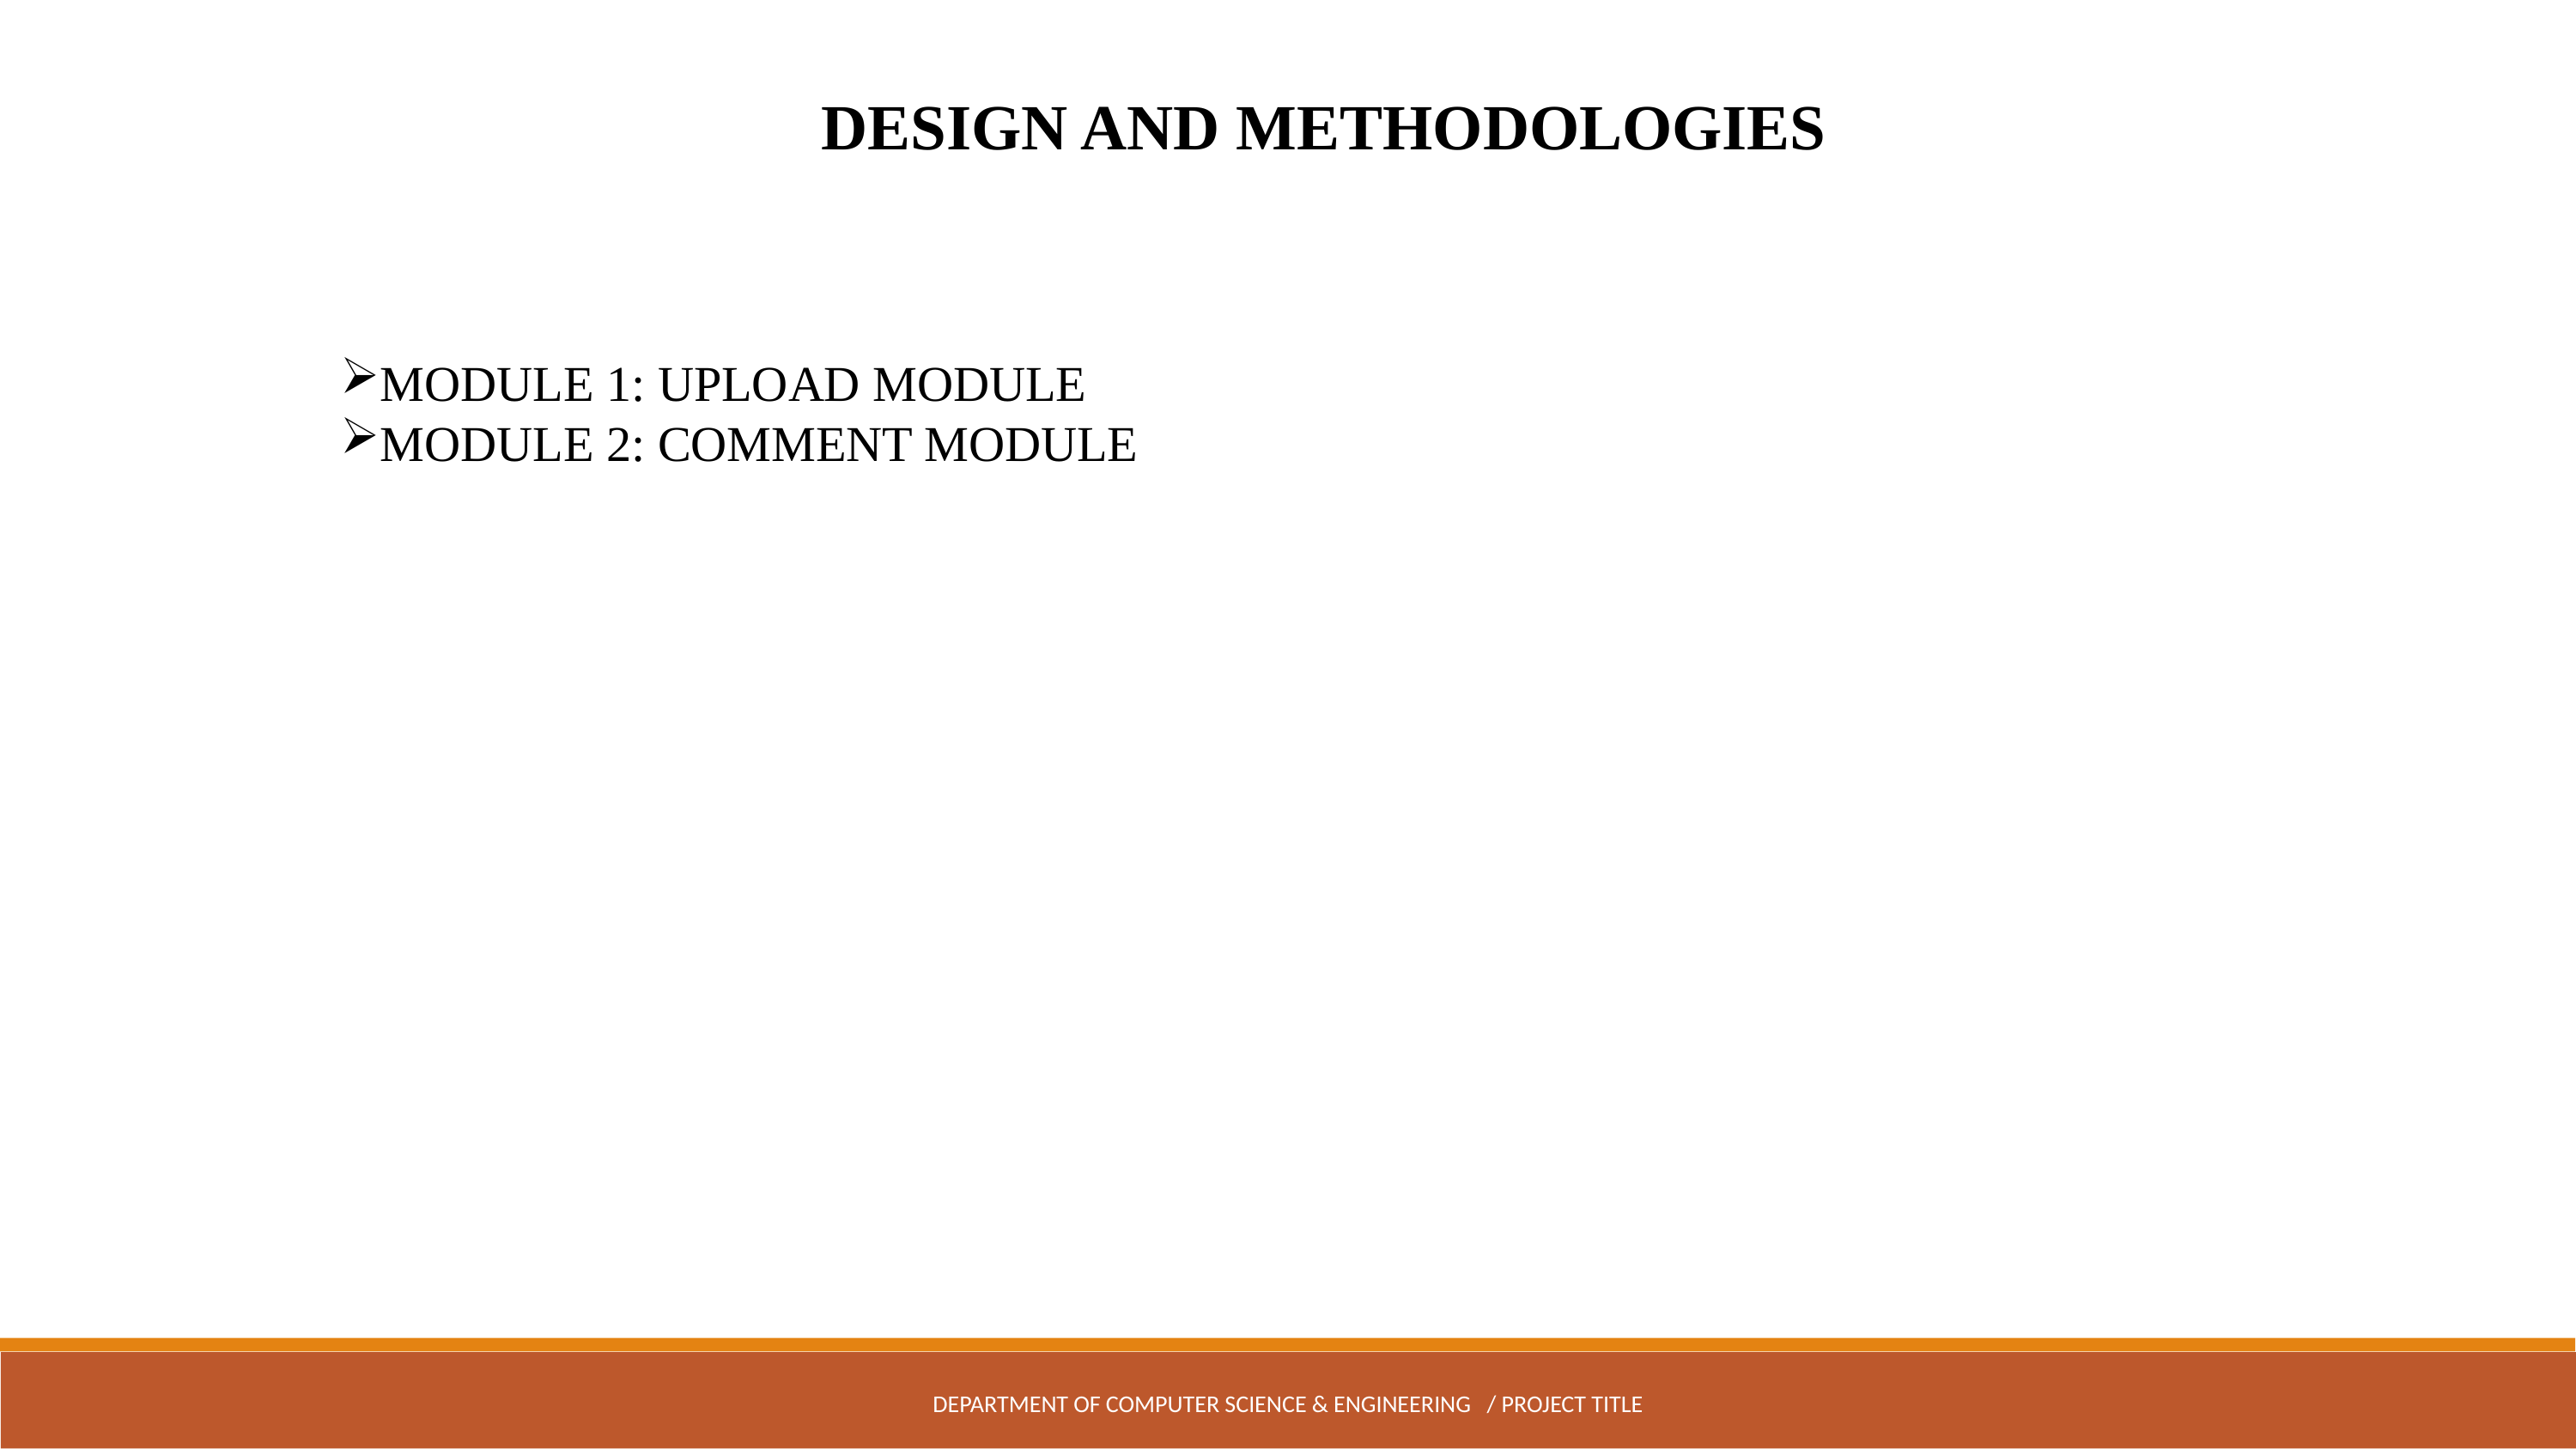

DESIGN AND METHODOLOGIES
MODULE 1: UPLOAD MODULE
MODULE 2: COMMENT MODULE

DEPARTMENT OF COMPUTER SCIENCE & ENGINEERING   / PROJECT TITLE
9